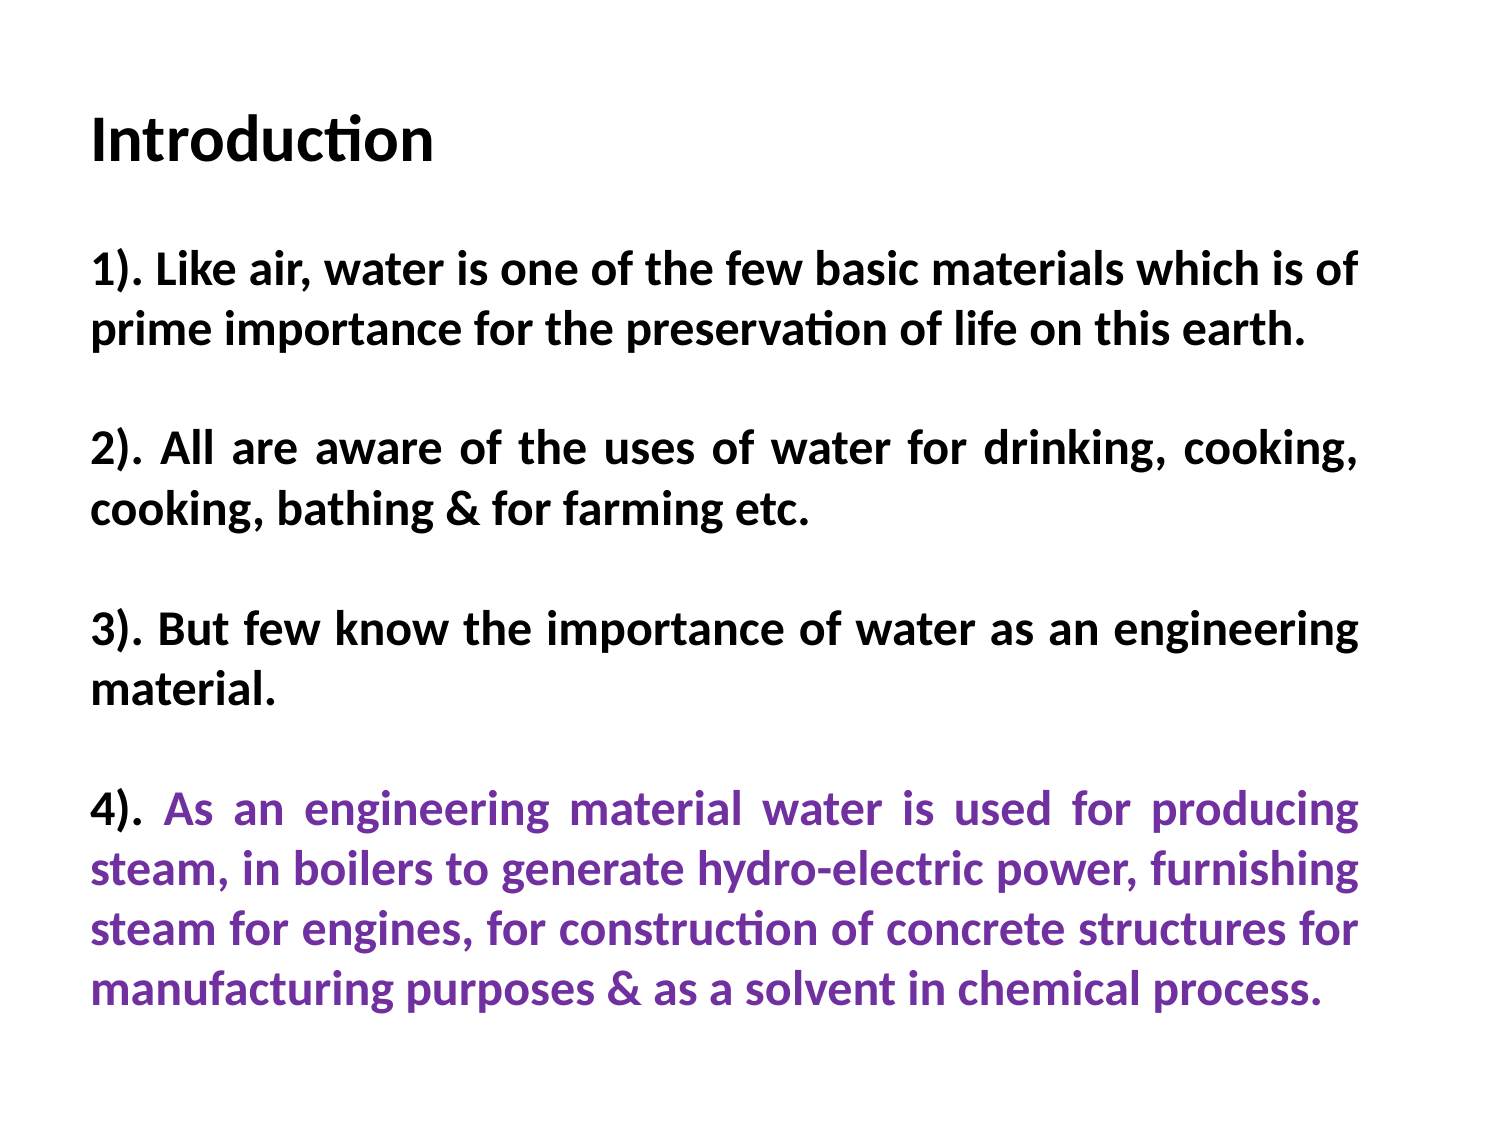

Introduction

1). Like air, water is one of the few basic materials which is of prime importance for the preservation of life on this earth.

2). All are aware of the uses of water for drinking, cooking, cooking, bathing & for farming etc.

3). But few know the importance of water as an engineering material.

4). As an engineering material water is used for producing steam, in boilers to generate hydro-electric power, furnishing steam for engines, for construction of concrete structures for manufacturing purposes & as a solvent in chemical process.